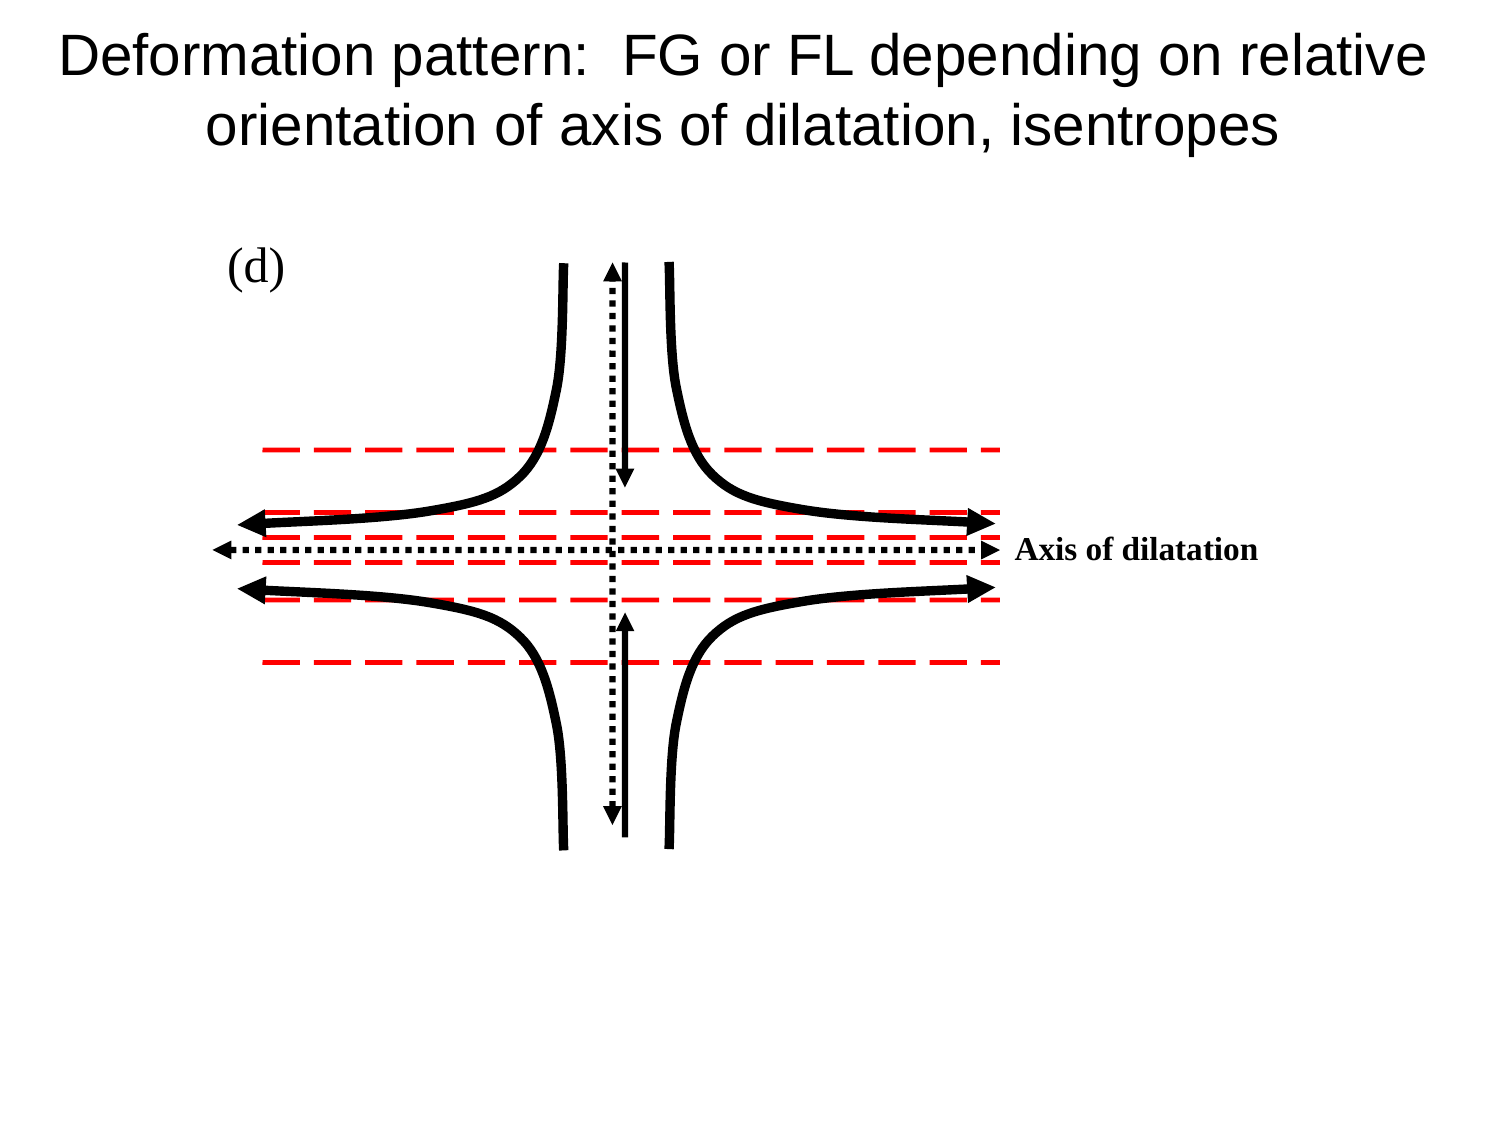

# Deformation pattern:  FG or FL depending on relative orientation of axis of dilatation, isentropes
(d)

Axis of dilatation